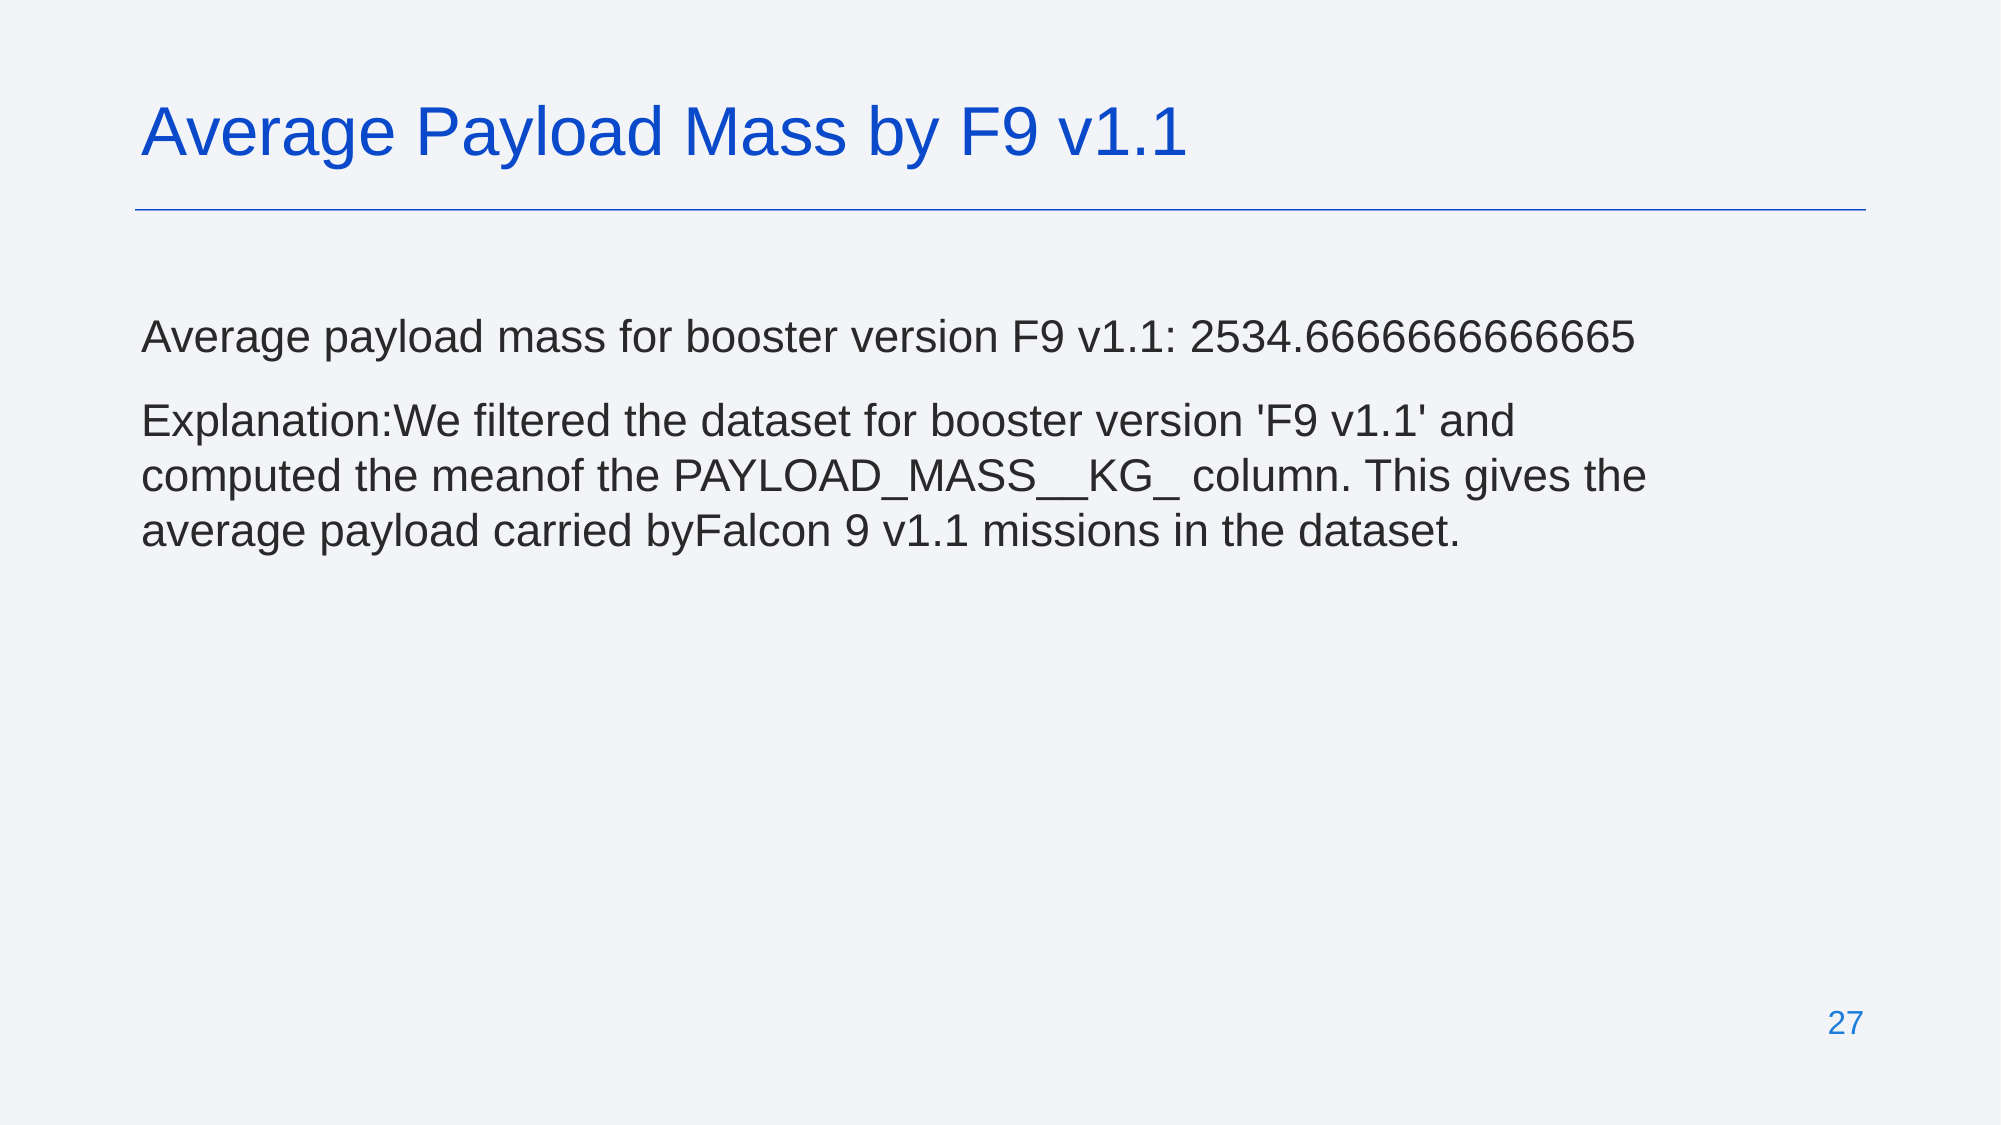

Average Payload Mass by F9 v1.1
Average payload mass for booster version F9 v1.1: 2534.6666666666665
Explanation:We filtered the dataset for booster version 'F9 v1.1' and computed the meanof the PAYLOAD_MASS__KG_ column. This gives the average payload carried byFalcon 9 v1.1 missions in the dataset.
27